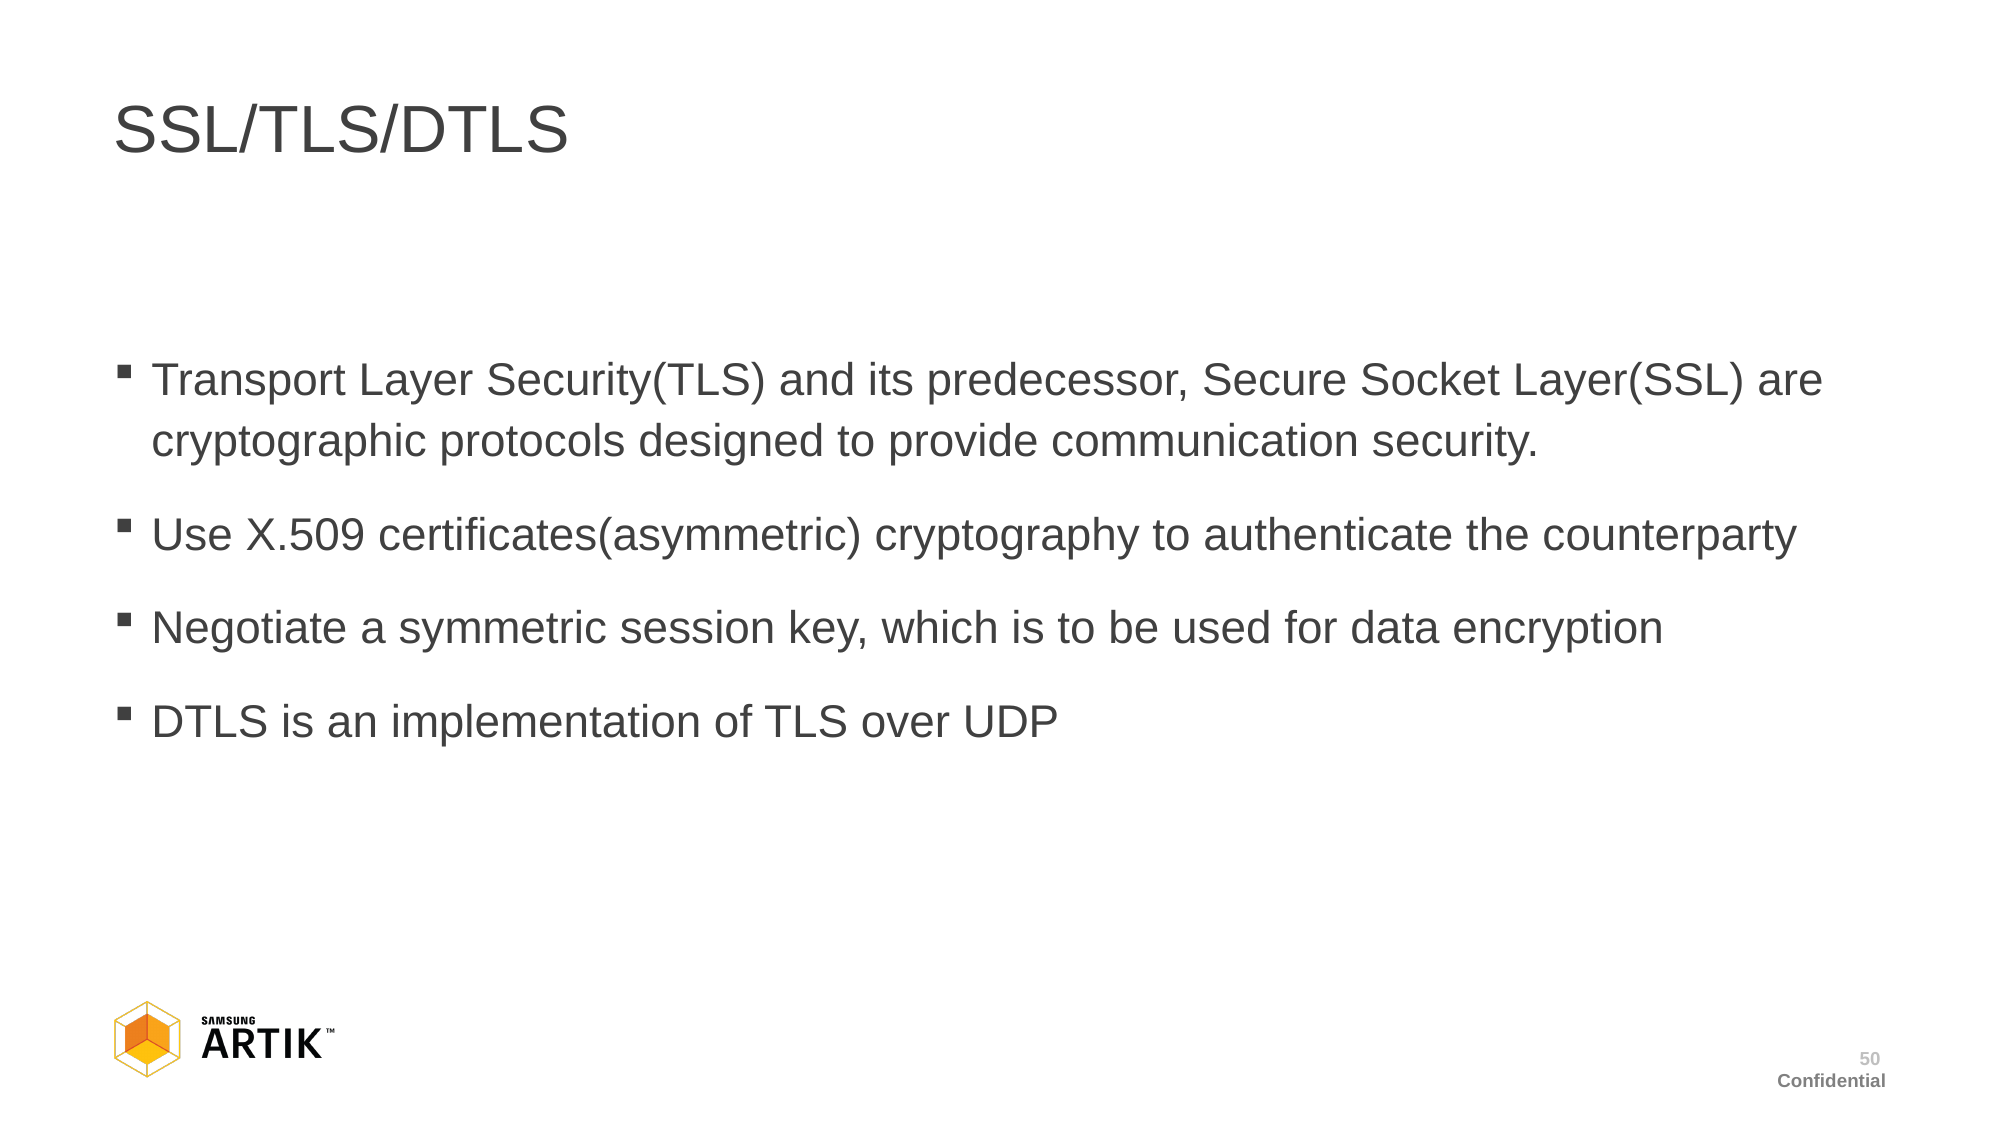

# SSL/TLS/DTLS
Transport Layer Security(TLS) and its predecessor, Secure Socket Layer(SSL) are cryptographic protocols designed to provide communication security.
Use X.509 certificates(asymmetric) cryptography to authenticate the counterparty
Negotiate a symmetric session key, which is to be used for data encryption
DTLS is an implementation of TLS over UDP